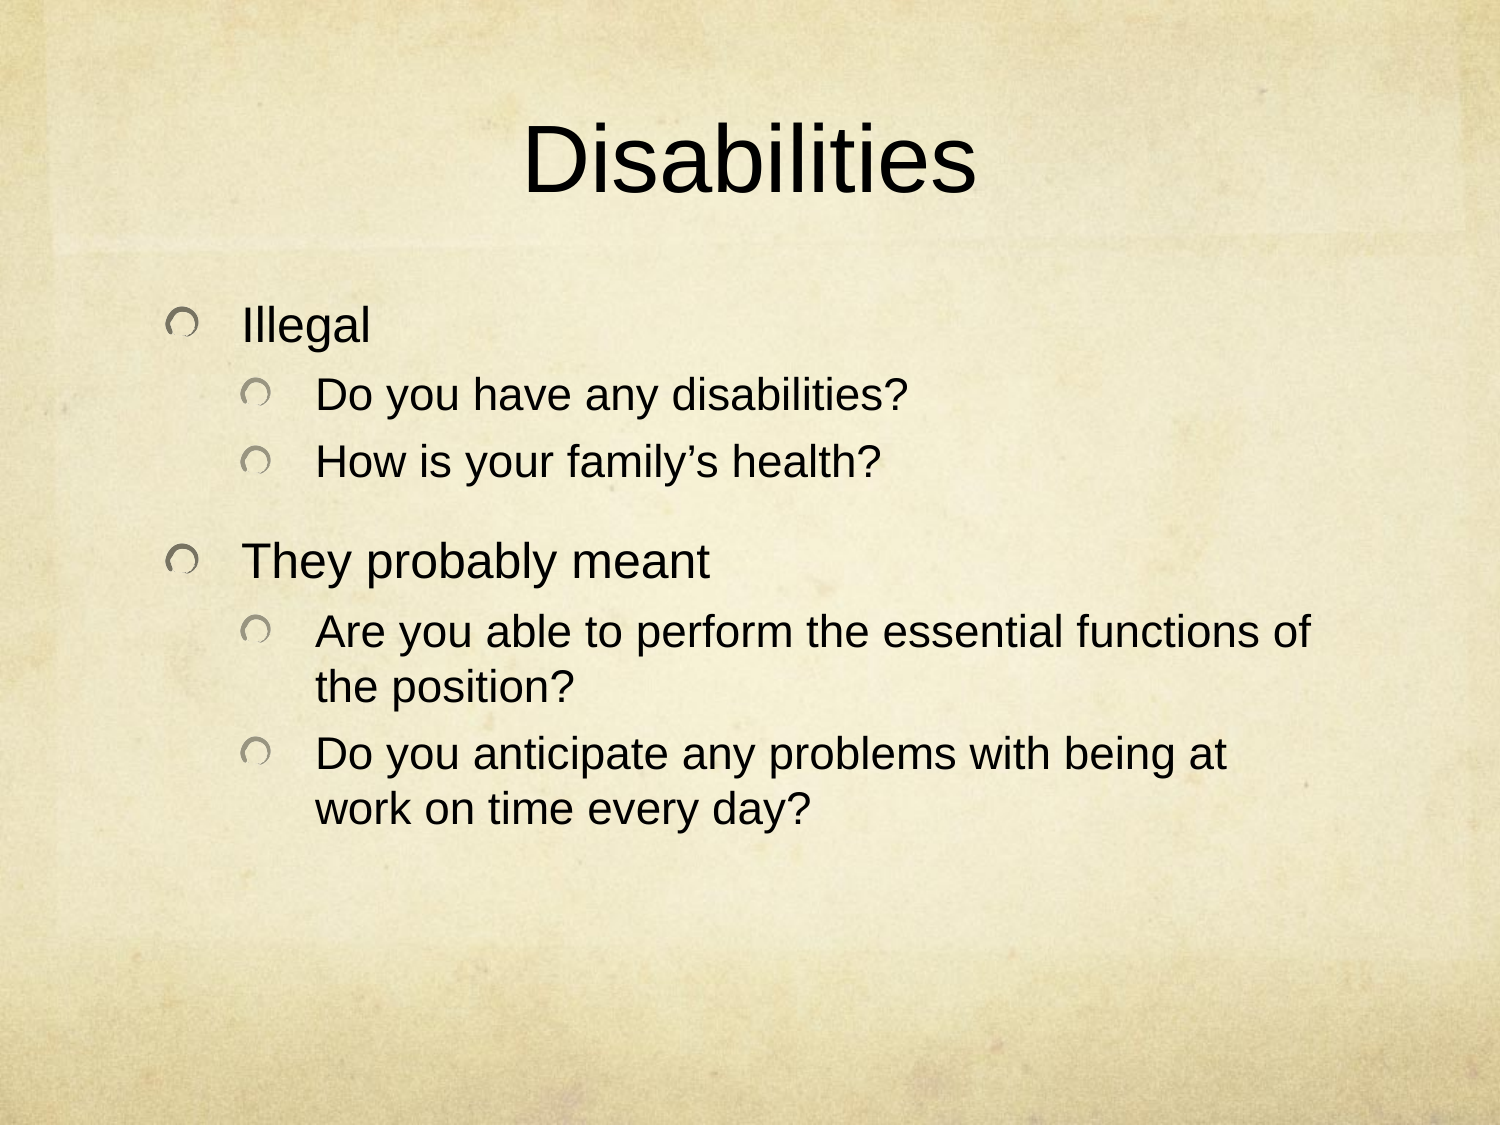

# Disabilities
Illegal
Do you have any disabilities?
How is your family’s health?
They probably meant
Are you able to perform the essential functions of the position?
Do you anticipate any problems with being at work on time every day?